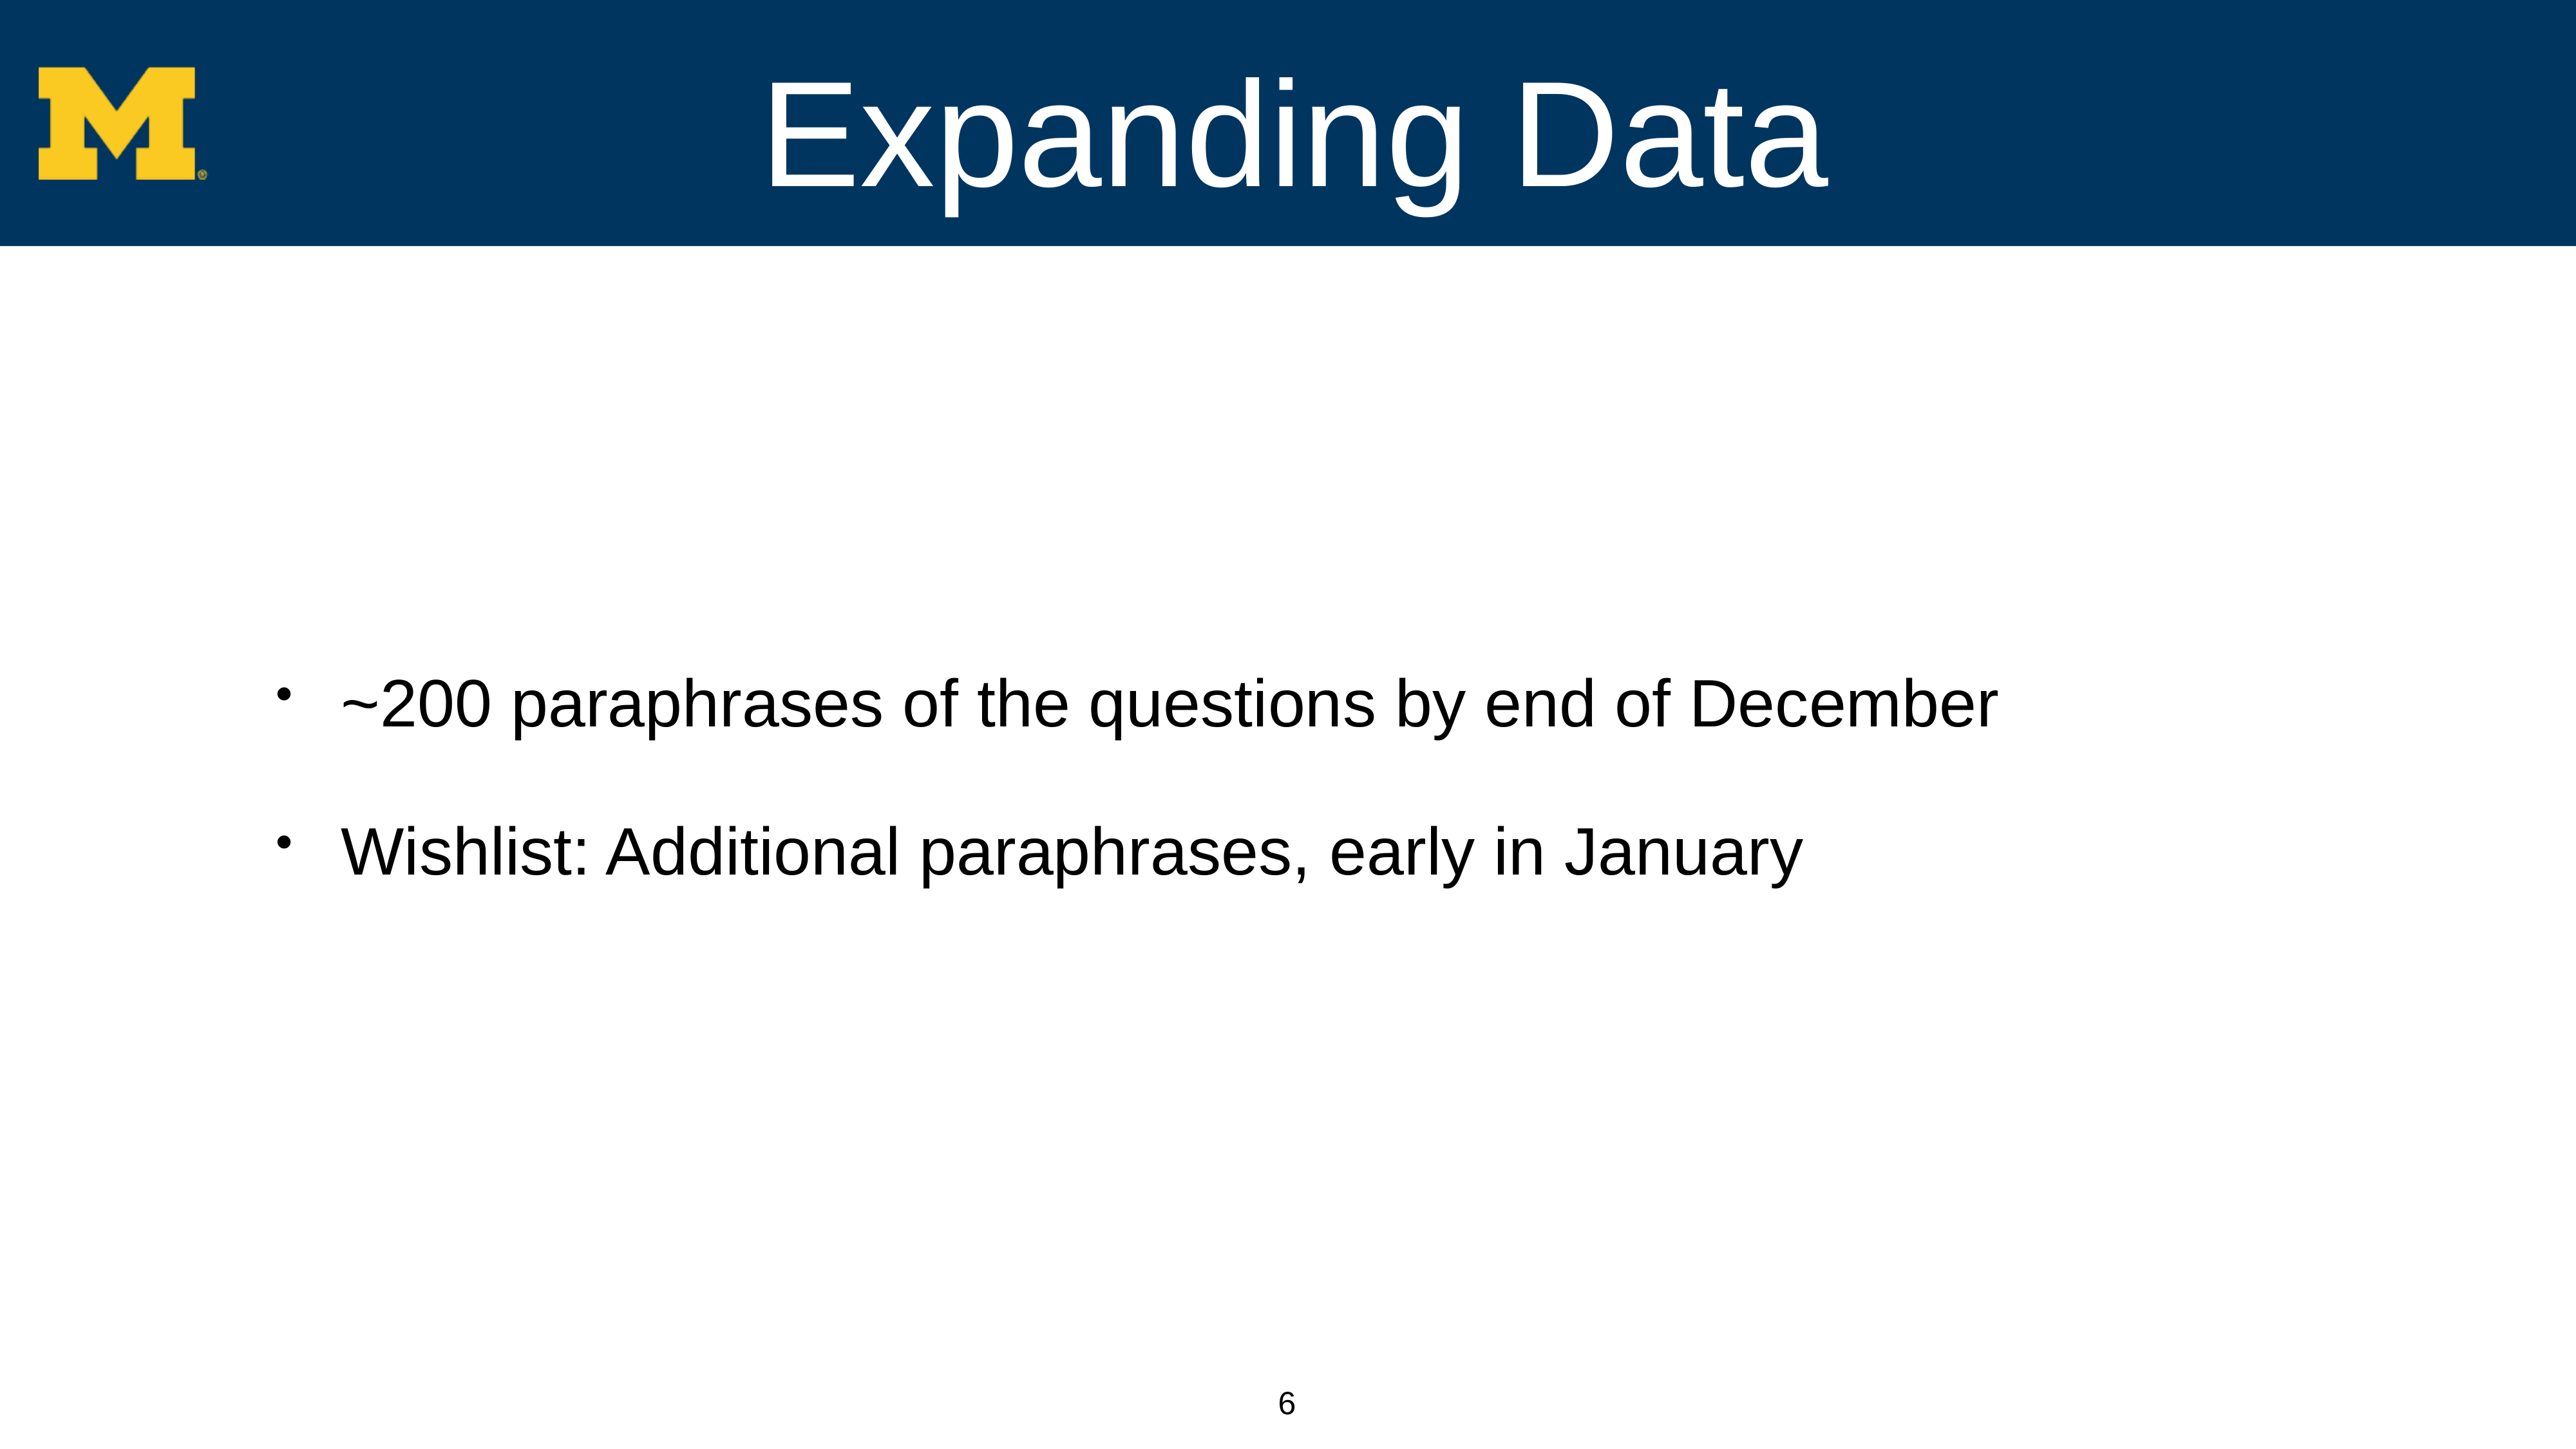

# Expanding Data
~200 paraphrases of the questions by end of December
Wishlist: Additional paraphrases, early in January

6